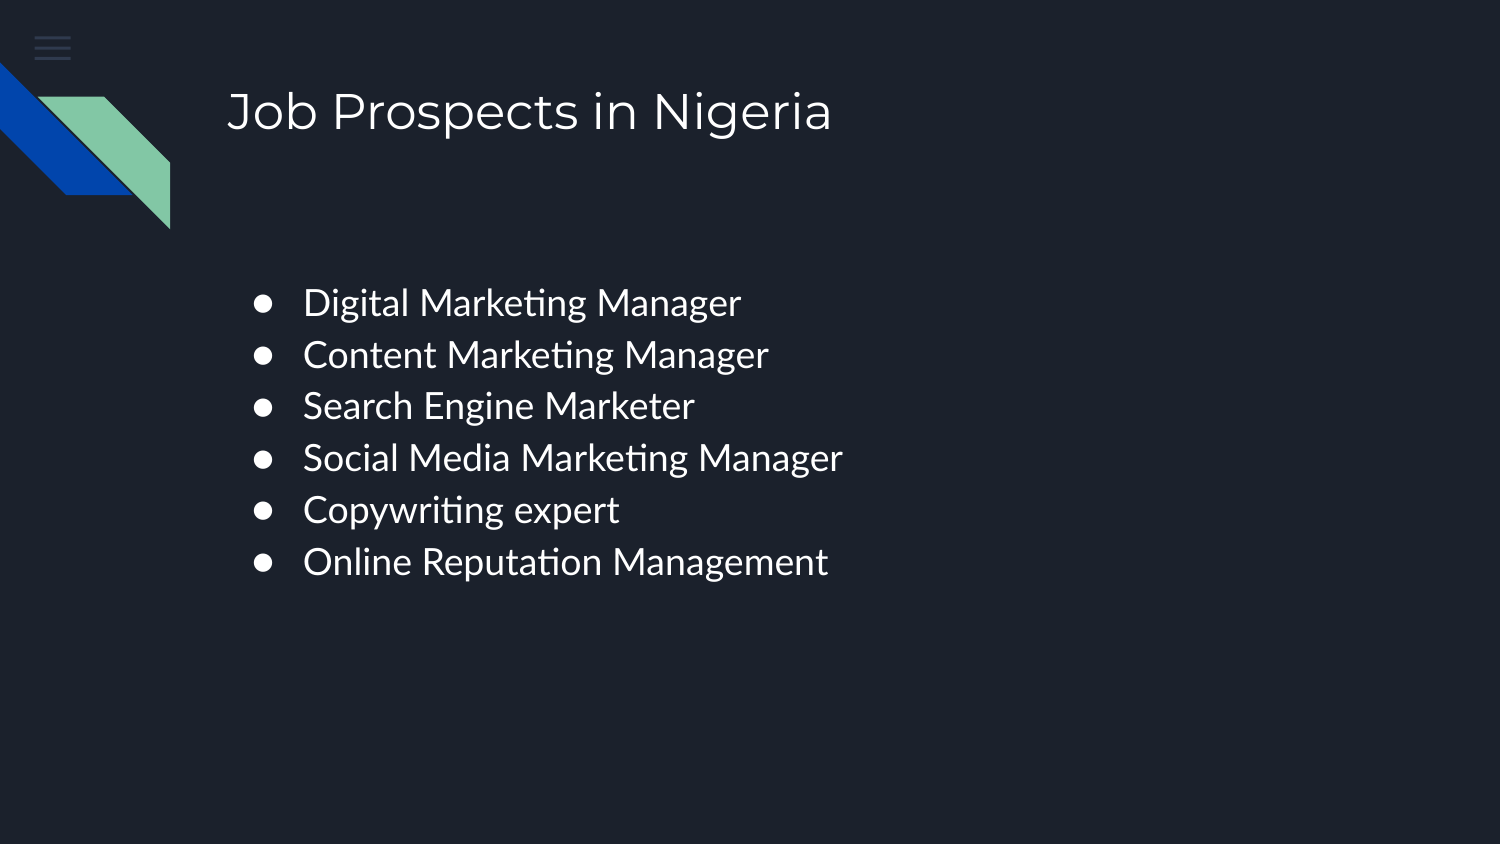

# Job Prospects in Nigeria
Digital Marketing Manager
Content Marketing Manager
Search Engine Marketer
Social Media Marketing Manager
Copywriting expert
Online Reputation Management